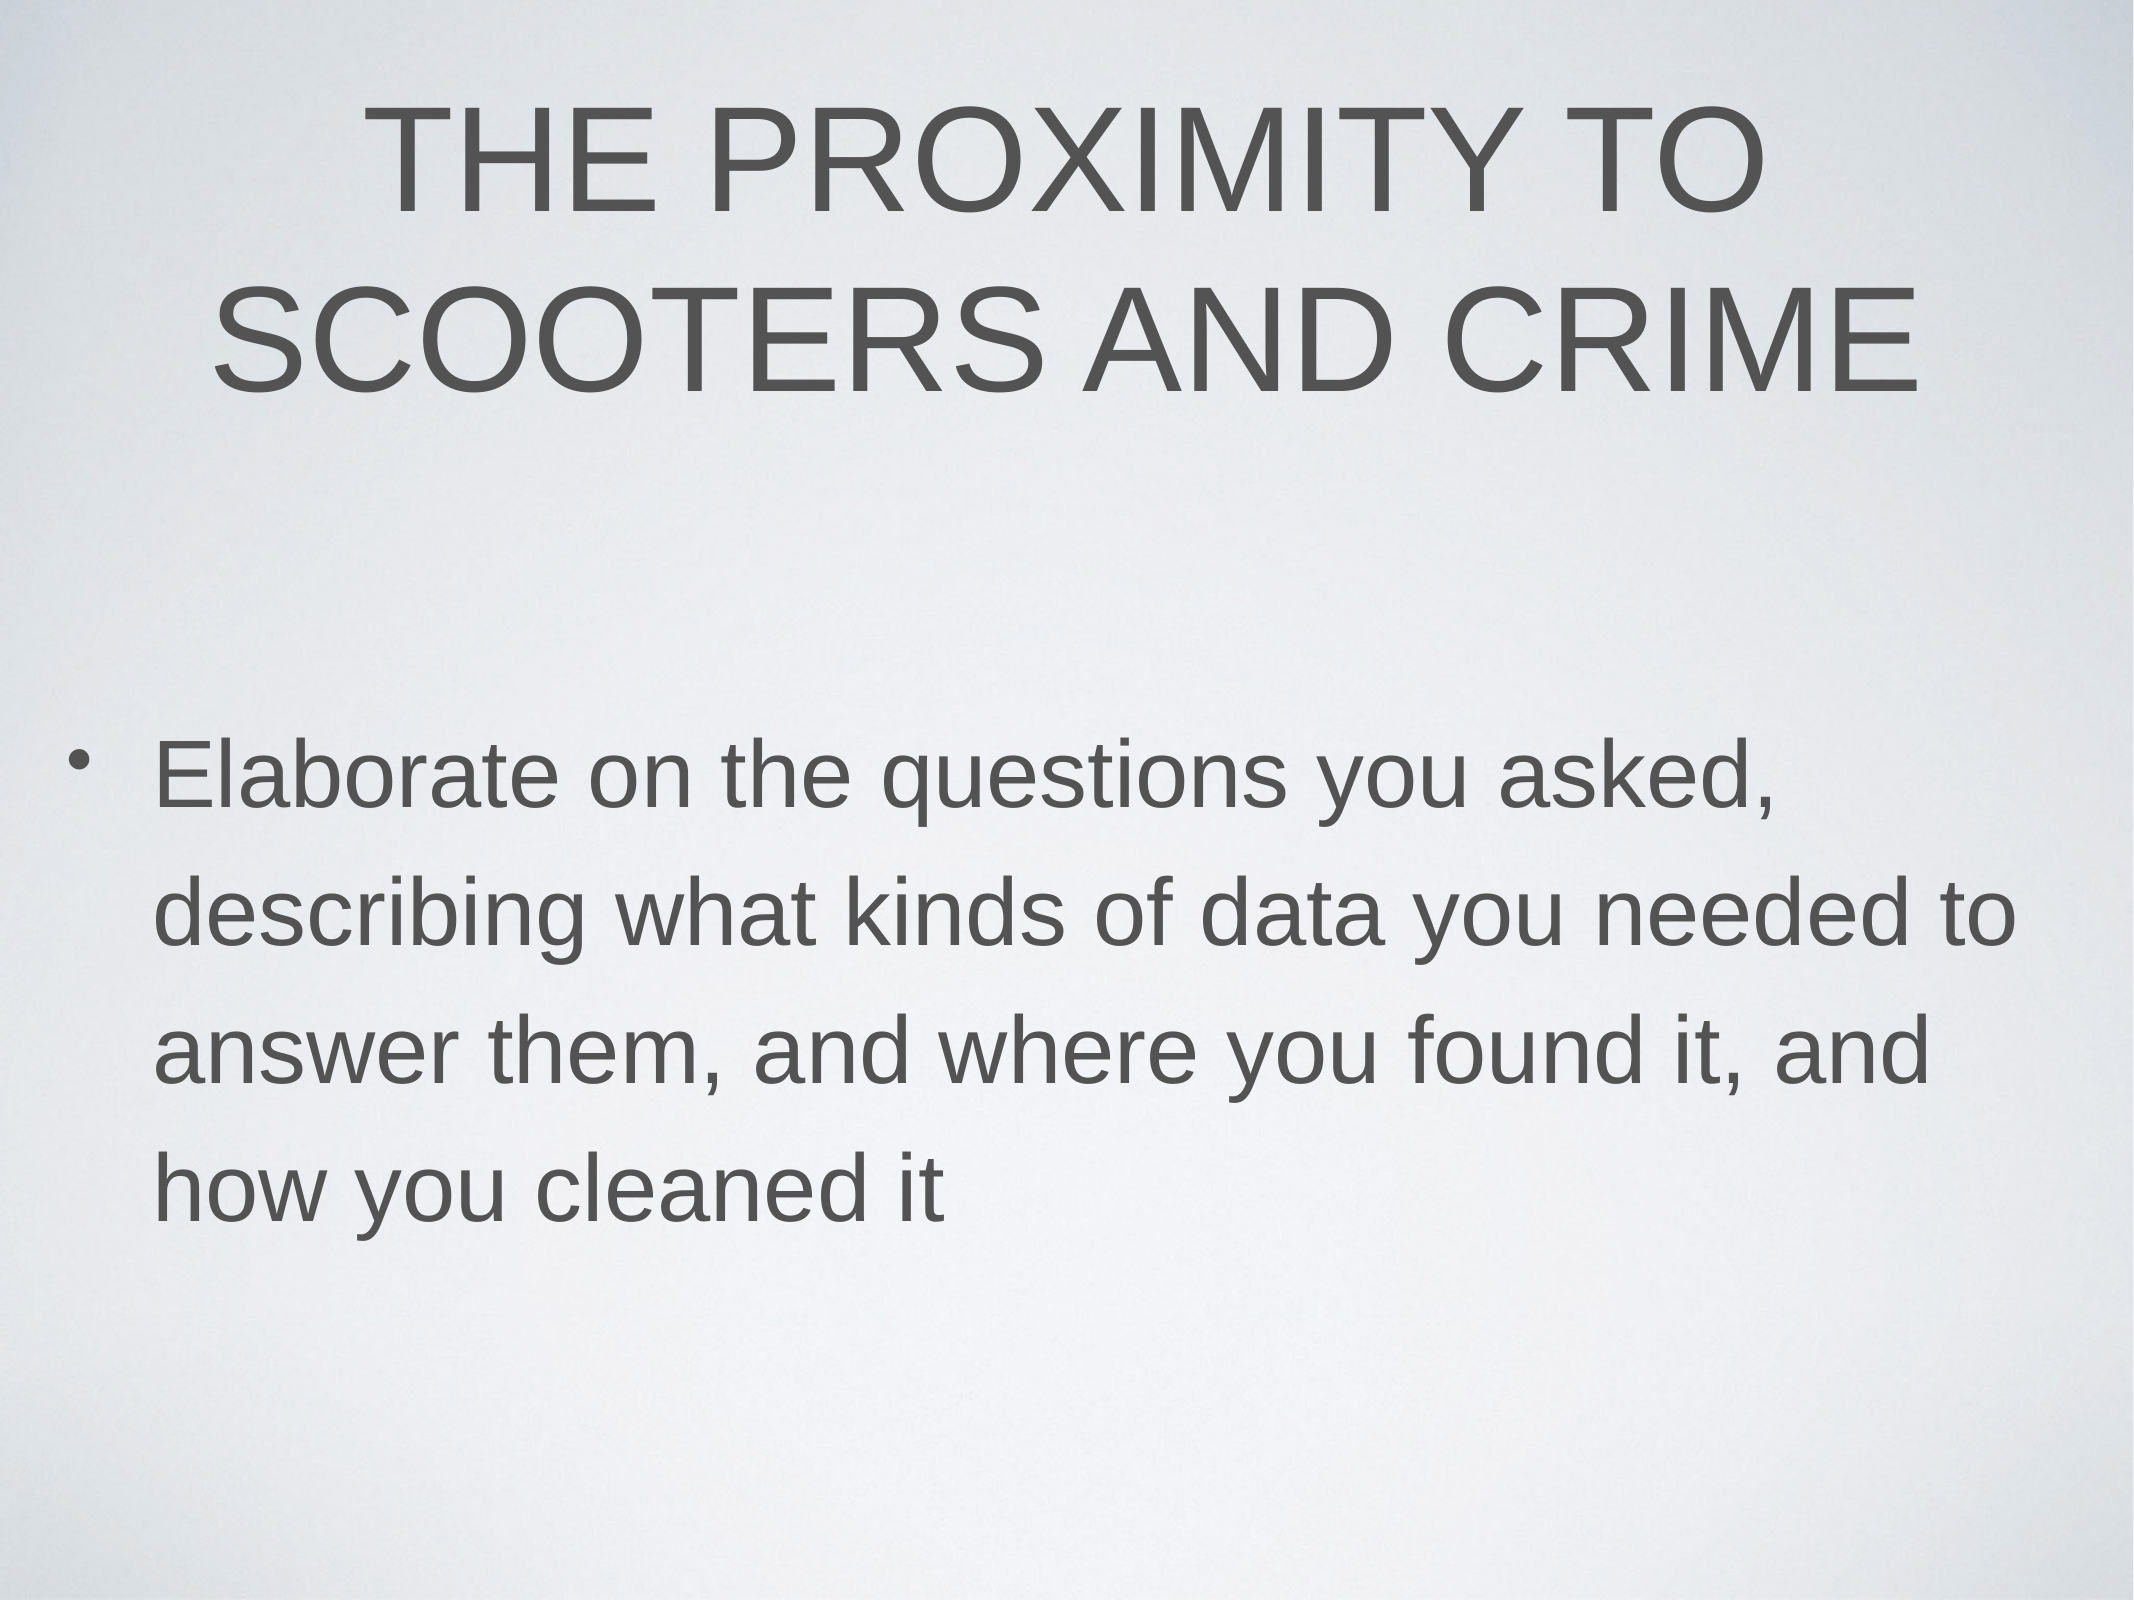

# The proximity to scooters and crime
Elaborate on the questions you asked, describing what kinds of data you needed to answer them, and where you found it, and how you cleaned it